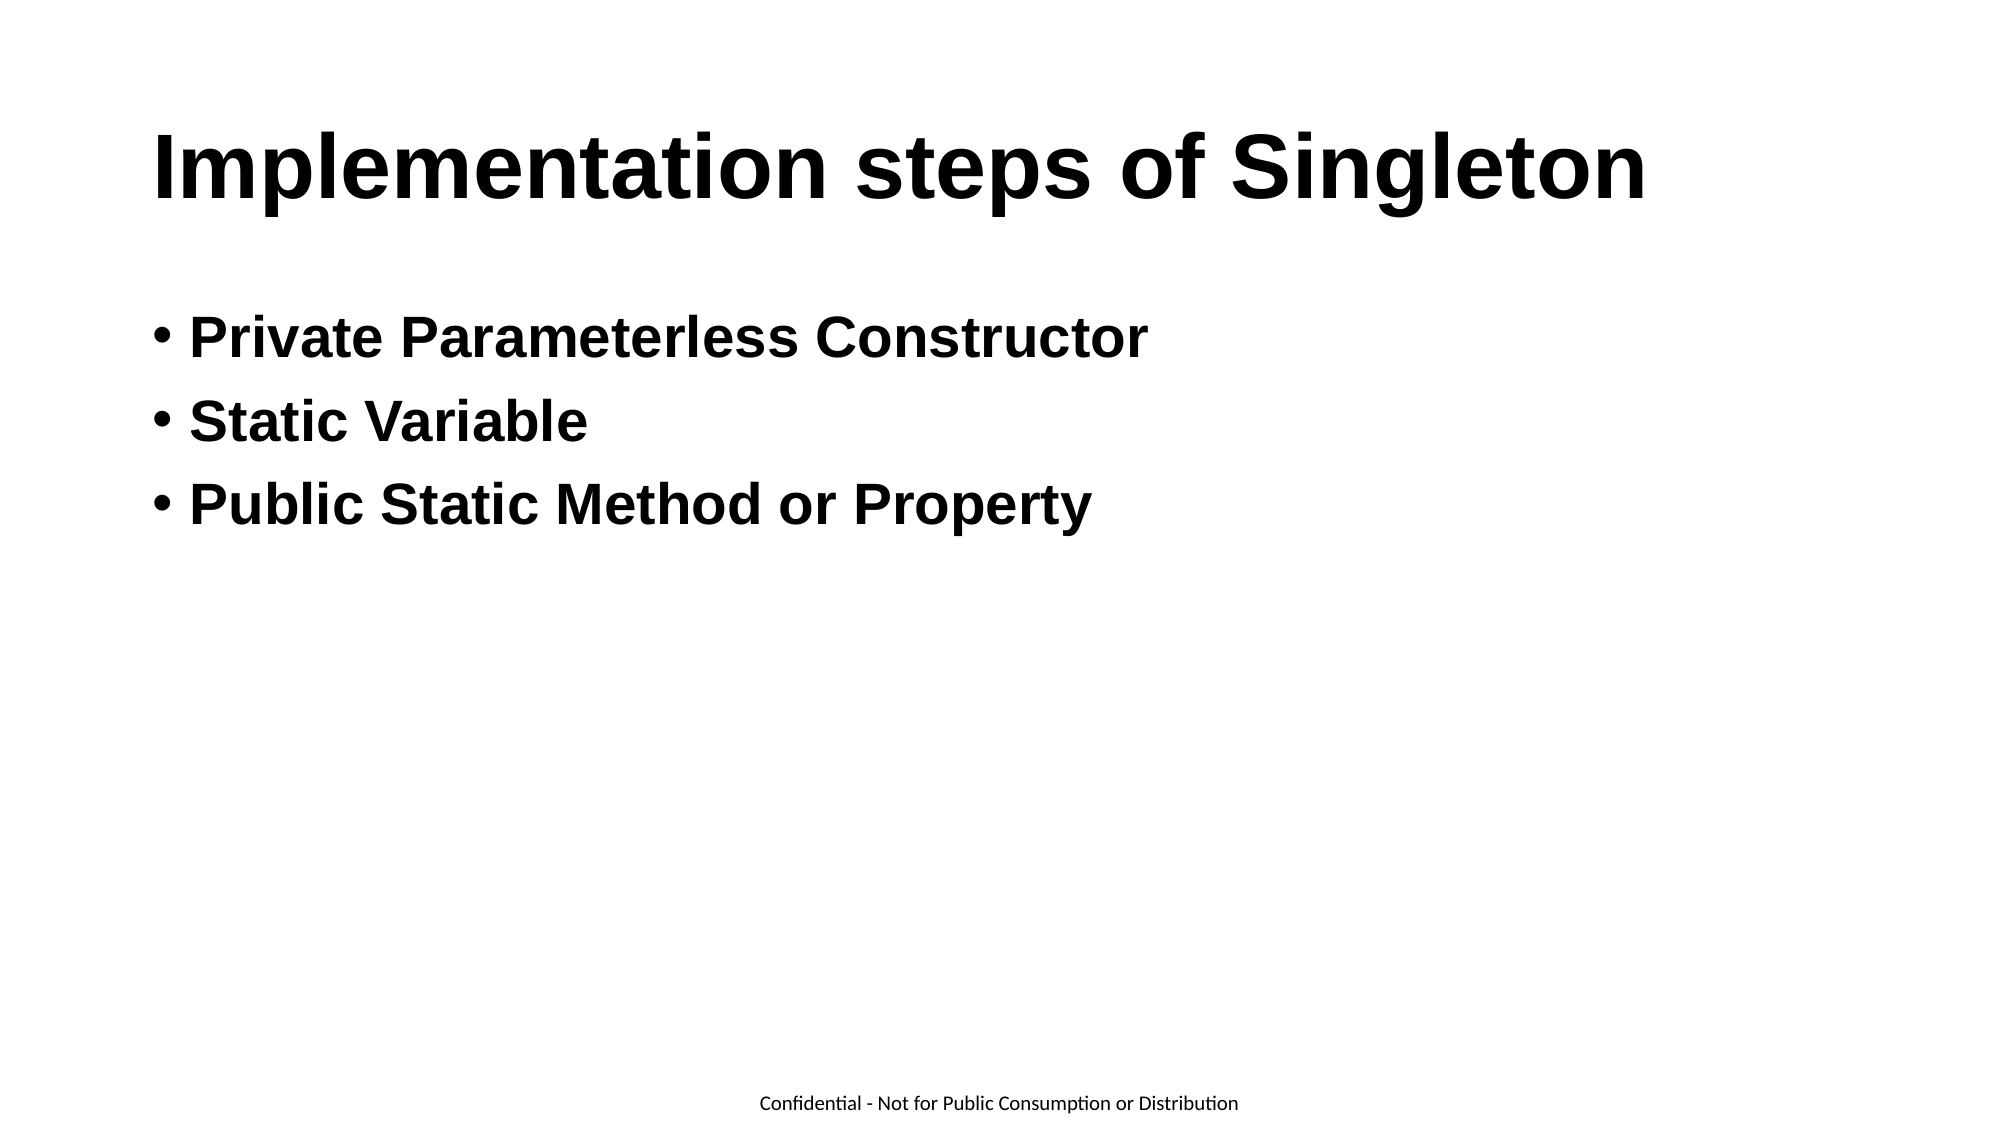

# Implementation steps of Singleton
Private Parameterless Constructor
Static Variable
Public Static Method or Property